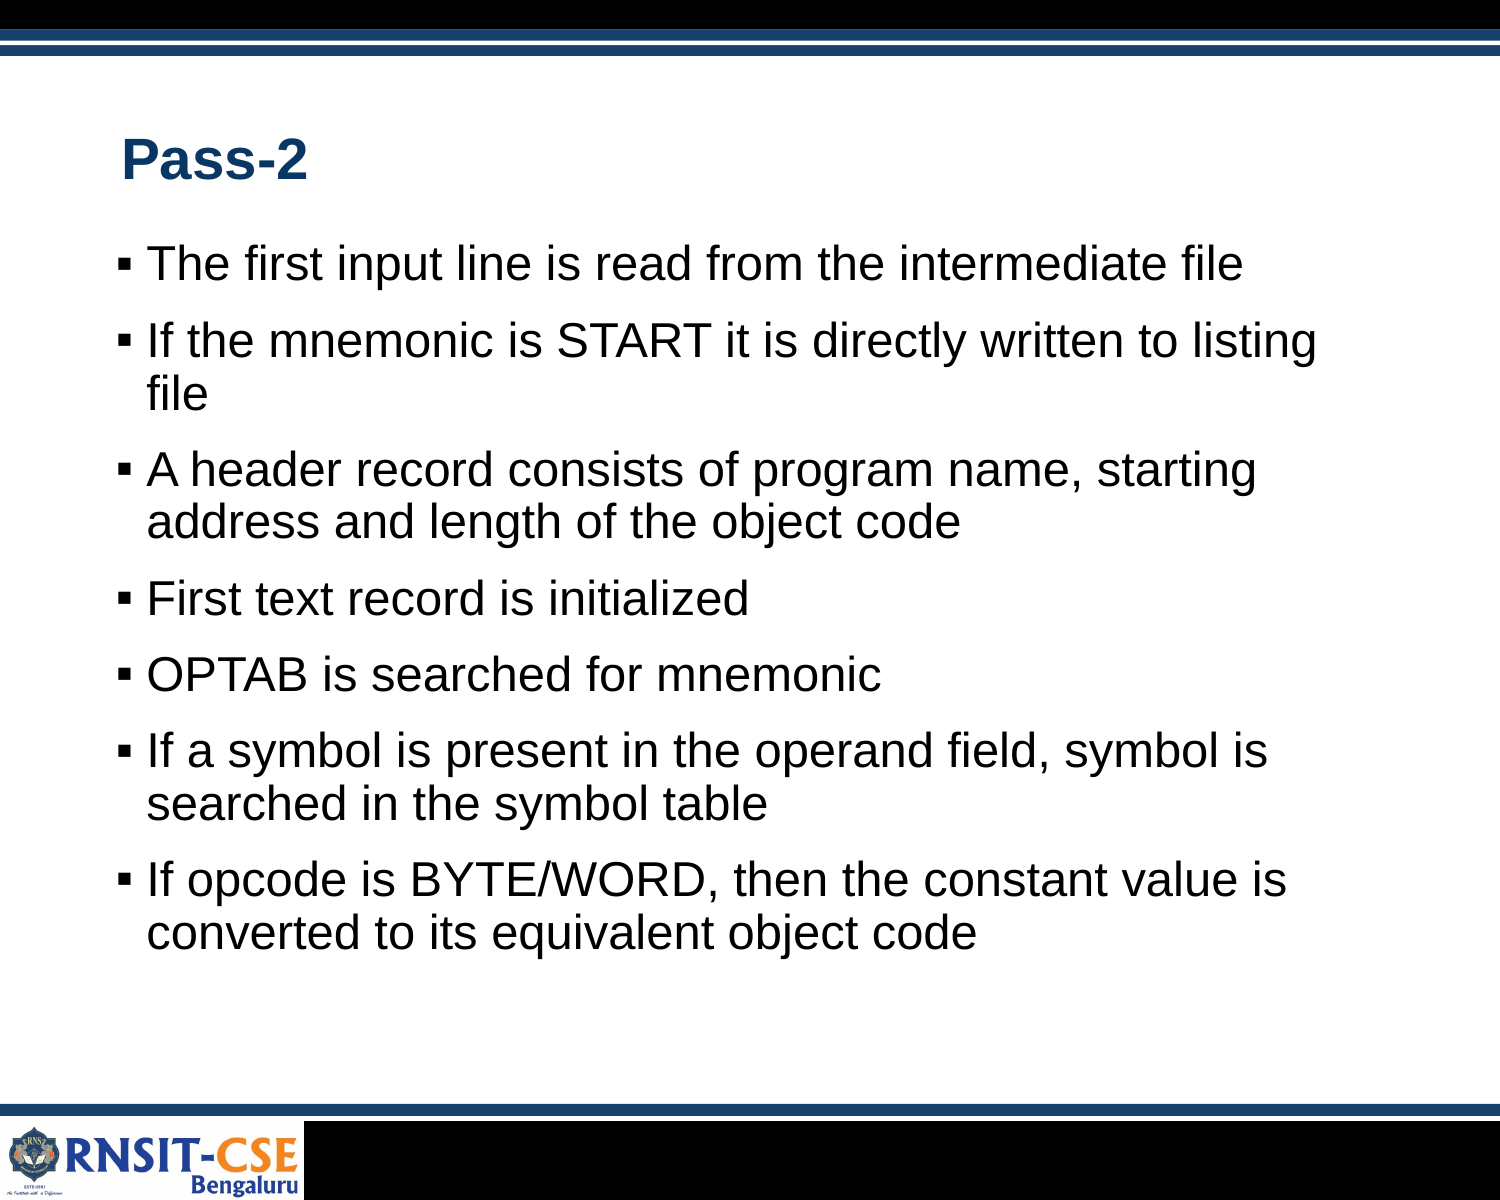

# Pass-2
The first input line is read from the intermediate file
If the mnemonic is START it is directly written to listing file
A header record consists of program name, starting address and length of the object code
First text record is initialized
OPTAB is searched for mnemonic
If a symbol is present in the operand field, symbol is searched in the symbol table
If opcode is BYTE/WORD, then the constant value is converted to its equivalent object code